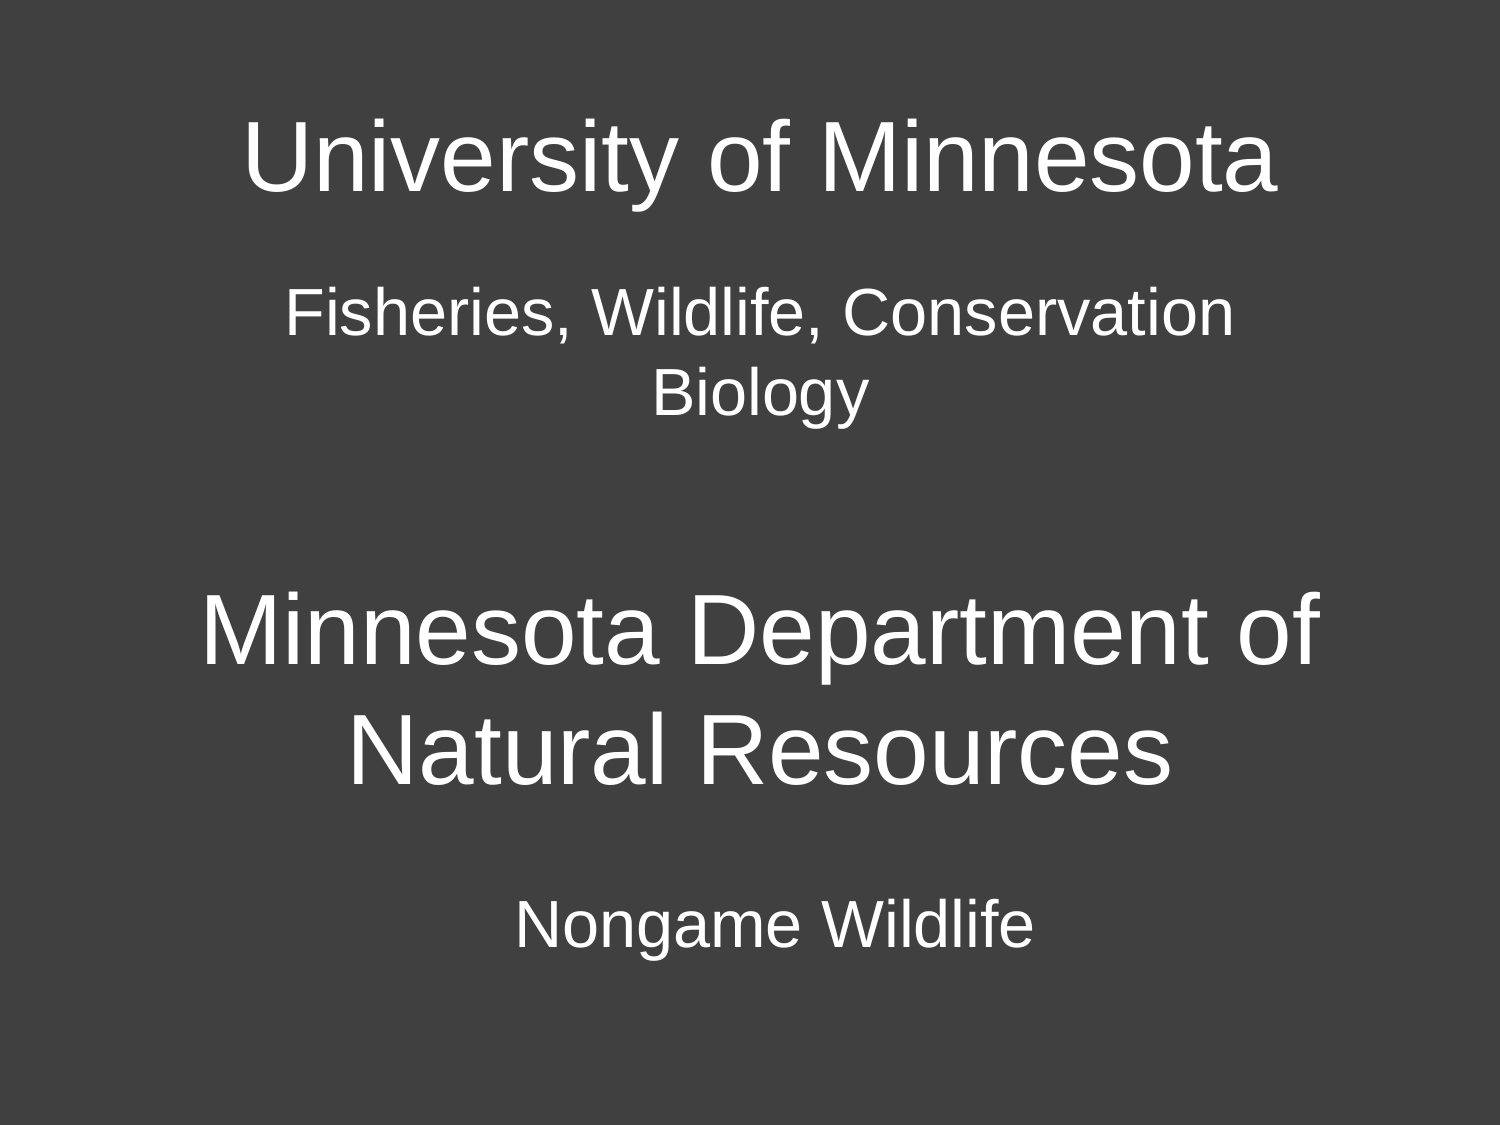

University of Minnesota
Fisheries, Wildlife, Conservation Biology
Minnesota Department of Natural Resources
Nongame Wildlife